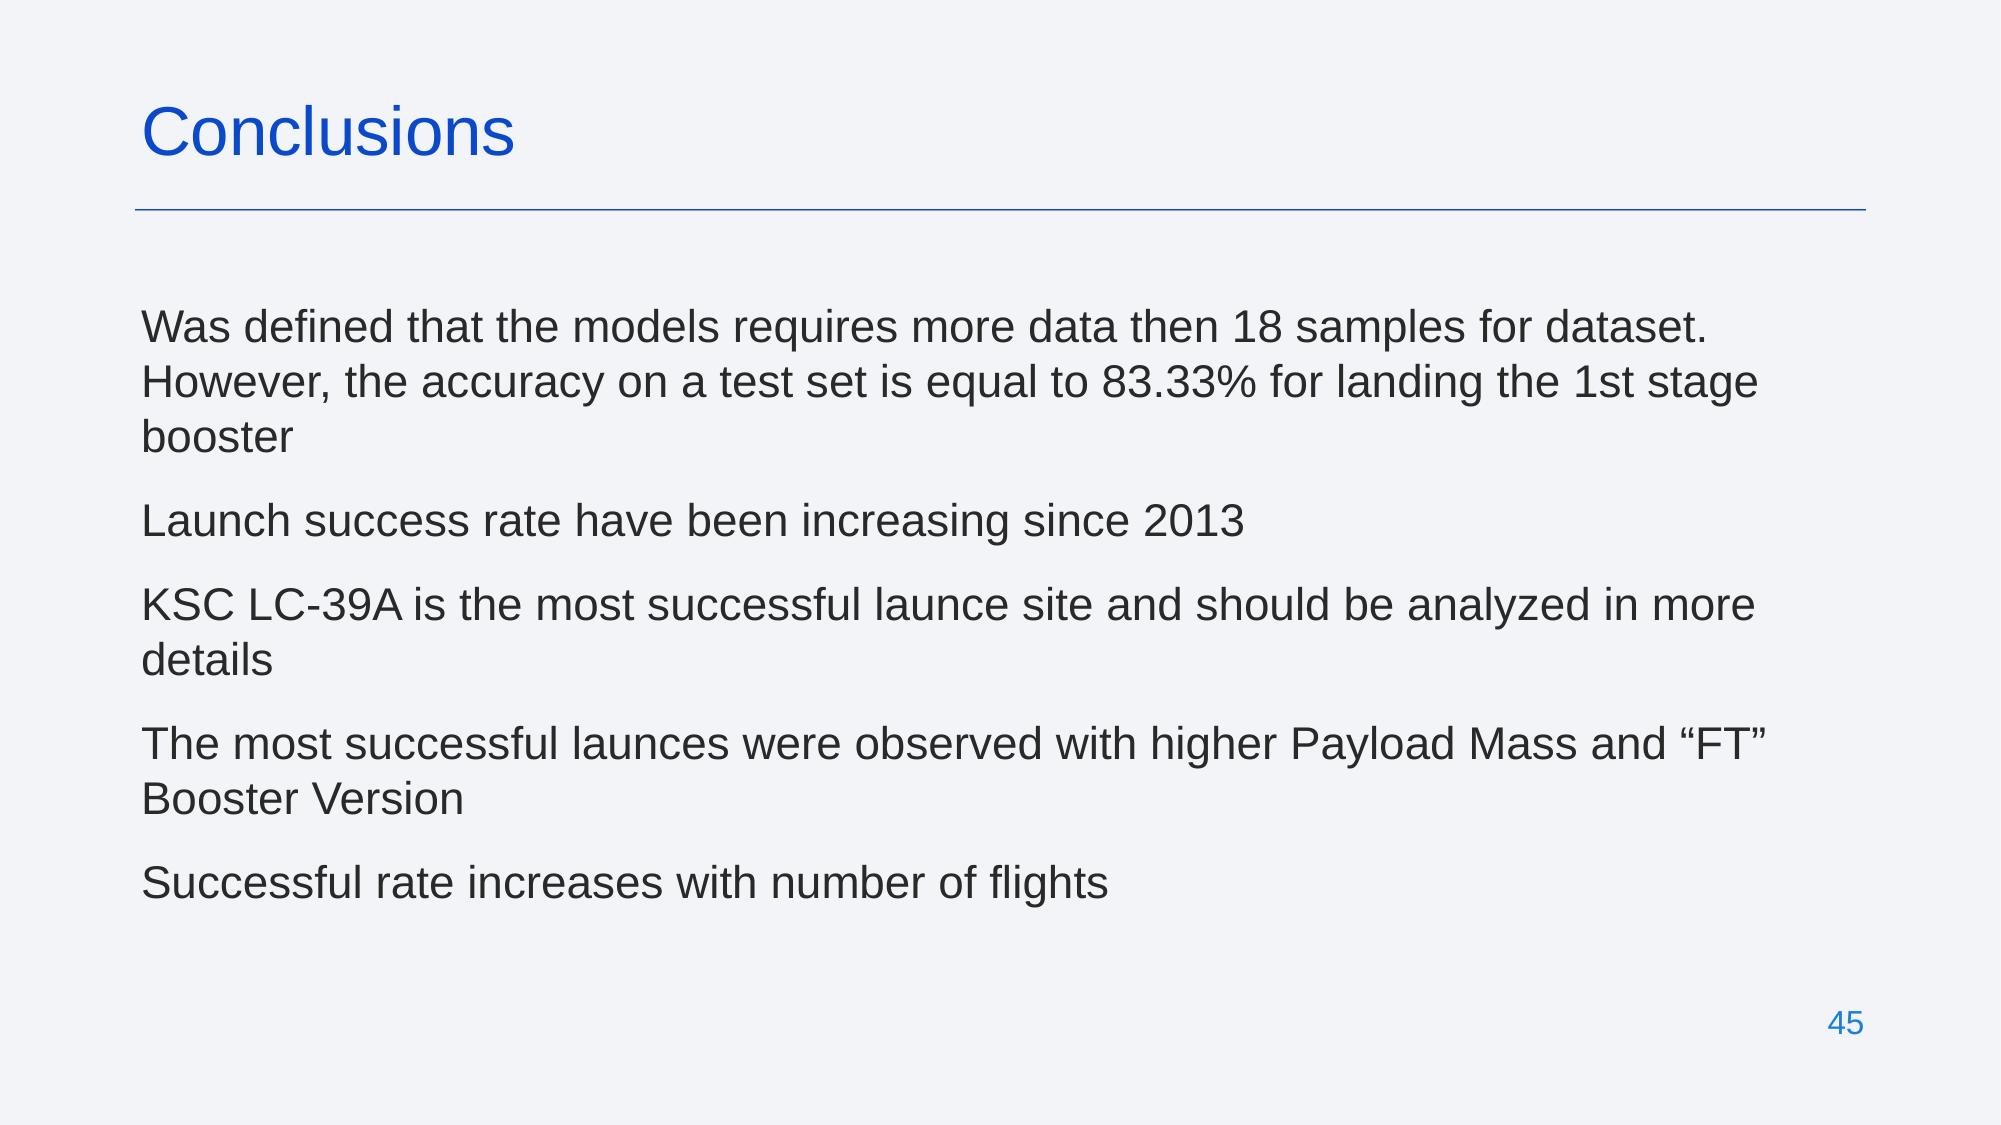

Conclusions
Was defined that the models requires more data then 18 samples for dataset. However, the accuracy on a test set is equal to 83.33% for landing the 1st stage booster
Launch success rate have been increasing since 2013
KSC LC-39A is the most successful launce site and should be analyzed in more details
The most successful launces were observed with higher Payload Mass and “FT” Booster Version
Successful rate increases with number of flights
45